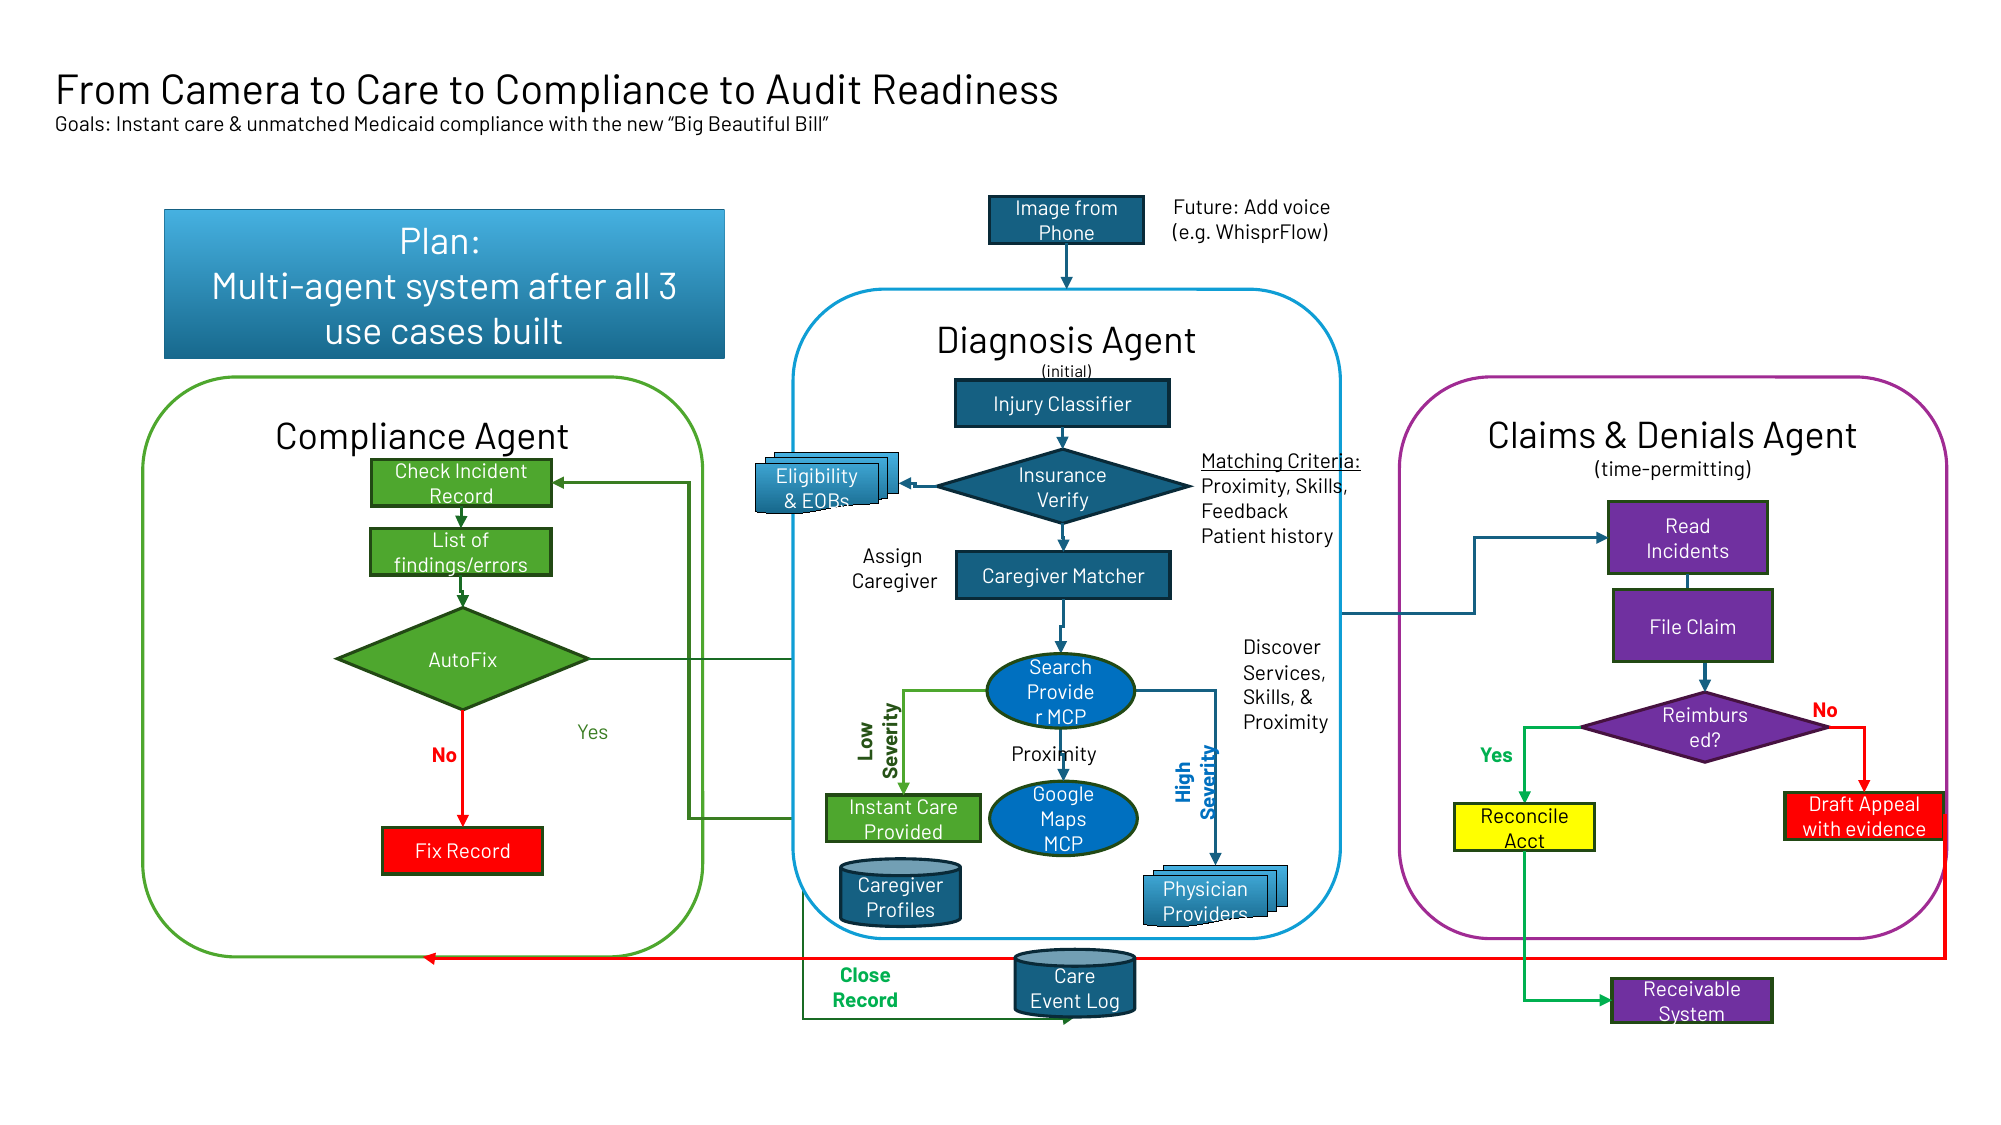

# From Camera to Care to Compliance to Audit Readiness Goals: Instant care & unmatched Medicaid compliance with the new “Big Beautiful Bill”
Future: Add voice (e.g. WhisprFlow)
Image from Phone
Diagnosis Agent
(initial)
Injury Classifier
Matching Criteria:
Proximity, Skills, Feedback
Patient history
Insurance Verify
Eligibility & EOBs
Assign
Caregiver
Caregiver Matcher
Discover Services, Skills, &
Proximity
Search Provider MCP
Low Severity
Proximity
High Severity
Google Maps MCP
Instant Care Provided
Caregiver
Profiles
Physician Providers
Care Event Log
Plan:
Multi-agent system after all 3 use cases built
Compliance Agent
Claims & Denials Agent
(time-permitting)
Check Incident Record
Read Incidents
List of findings/errors
File Claim
AutoFix
No
Reimbursed?
Yes
Yes
No
Draft Appeal
with evidence
Reconcile Acct
Fix Record
Close Record
Accounts Receivable System Center